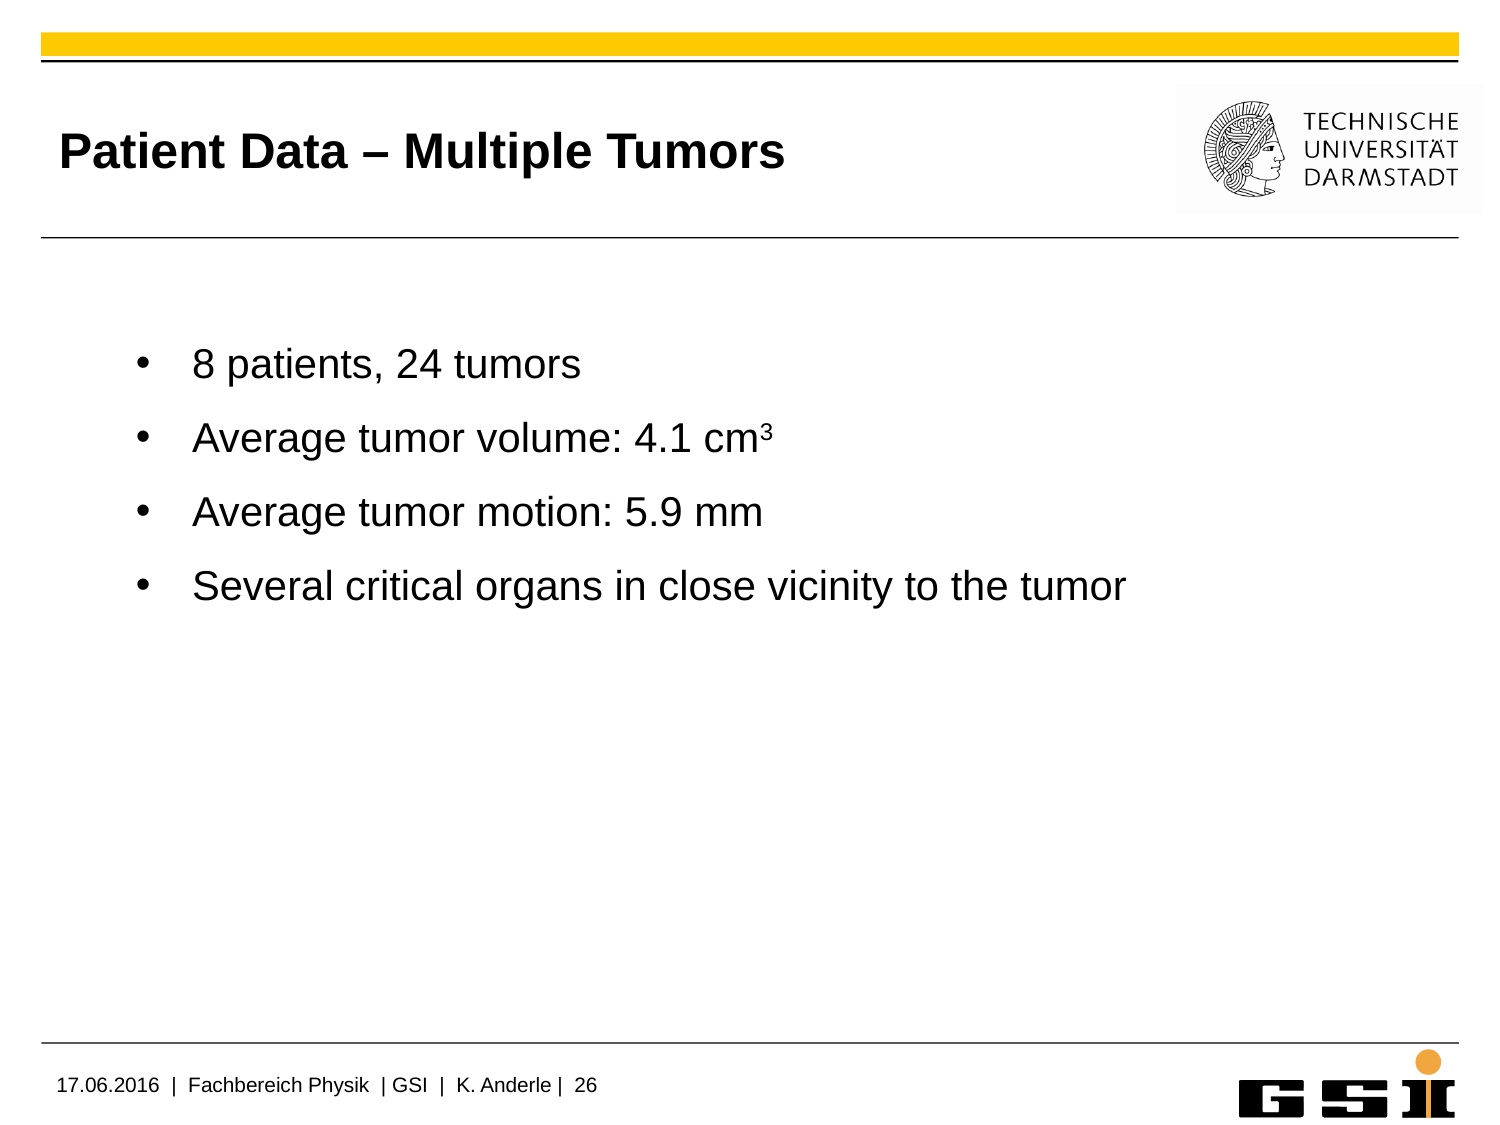

# Patient Data – Multiple Tumors
8 patients, 24 tumors
Average tumor volume: 4.1 cm3
Average tumor motion: 5.9 mm
Several critical organs in close vicinity to the tumor